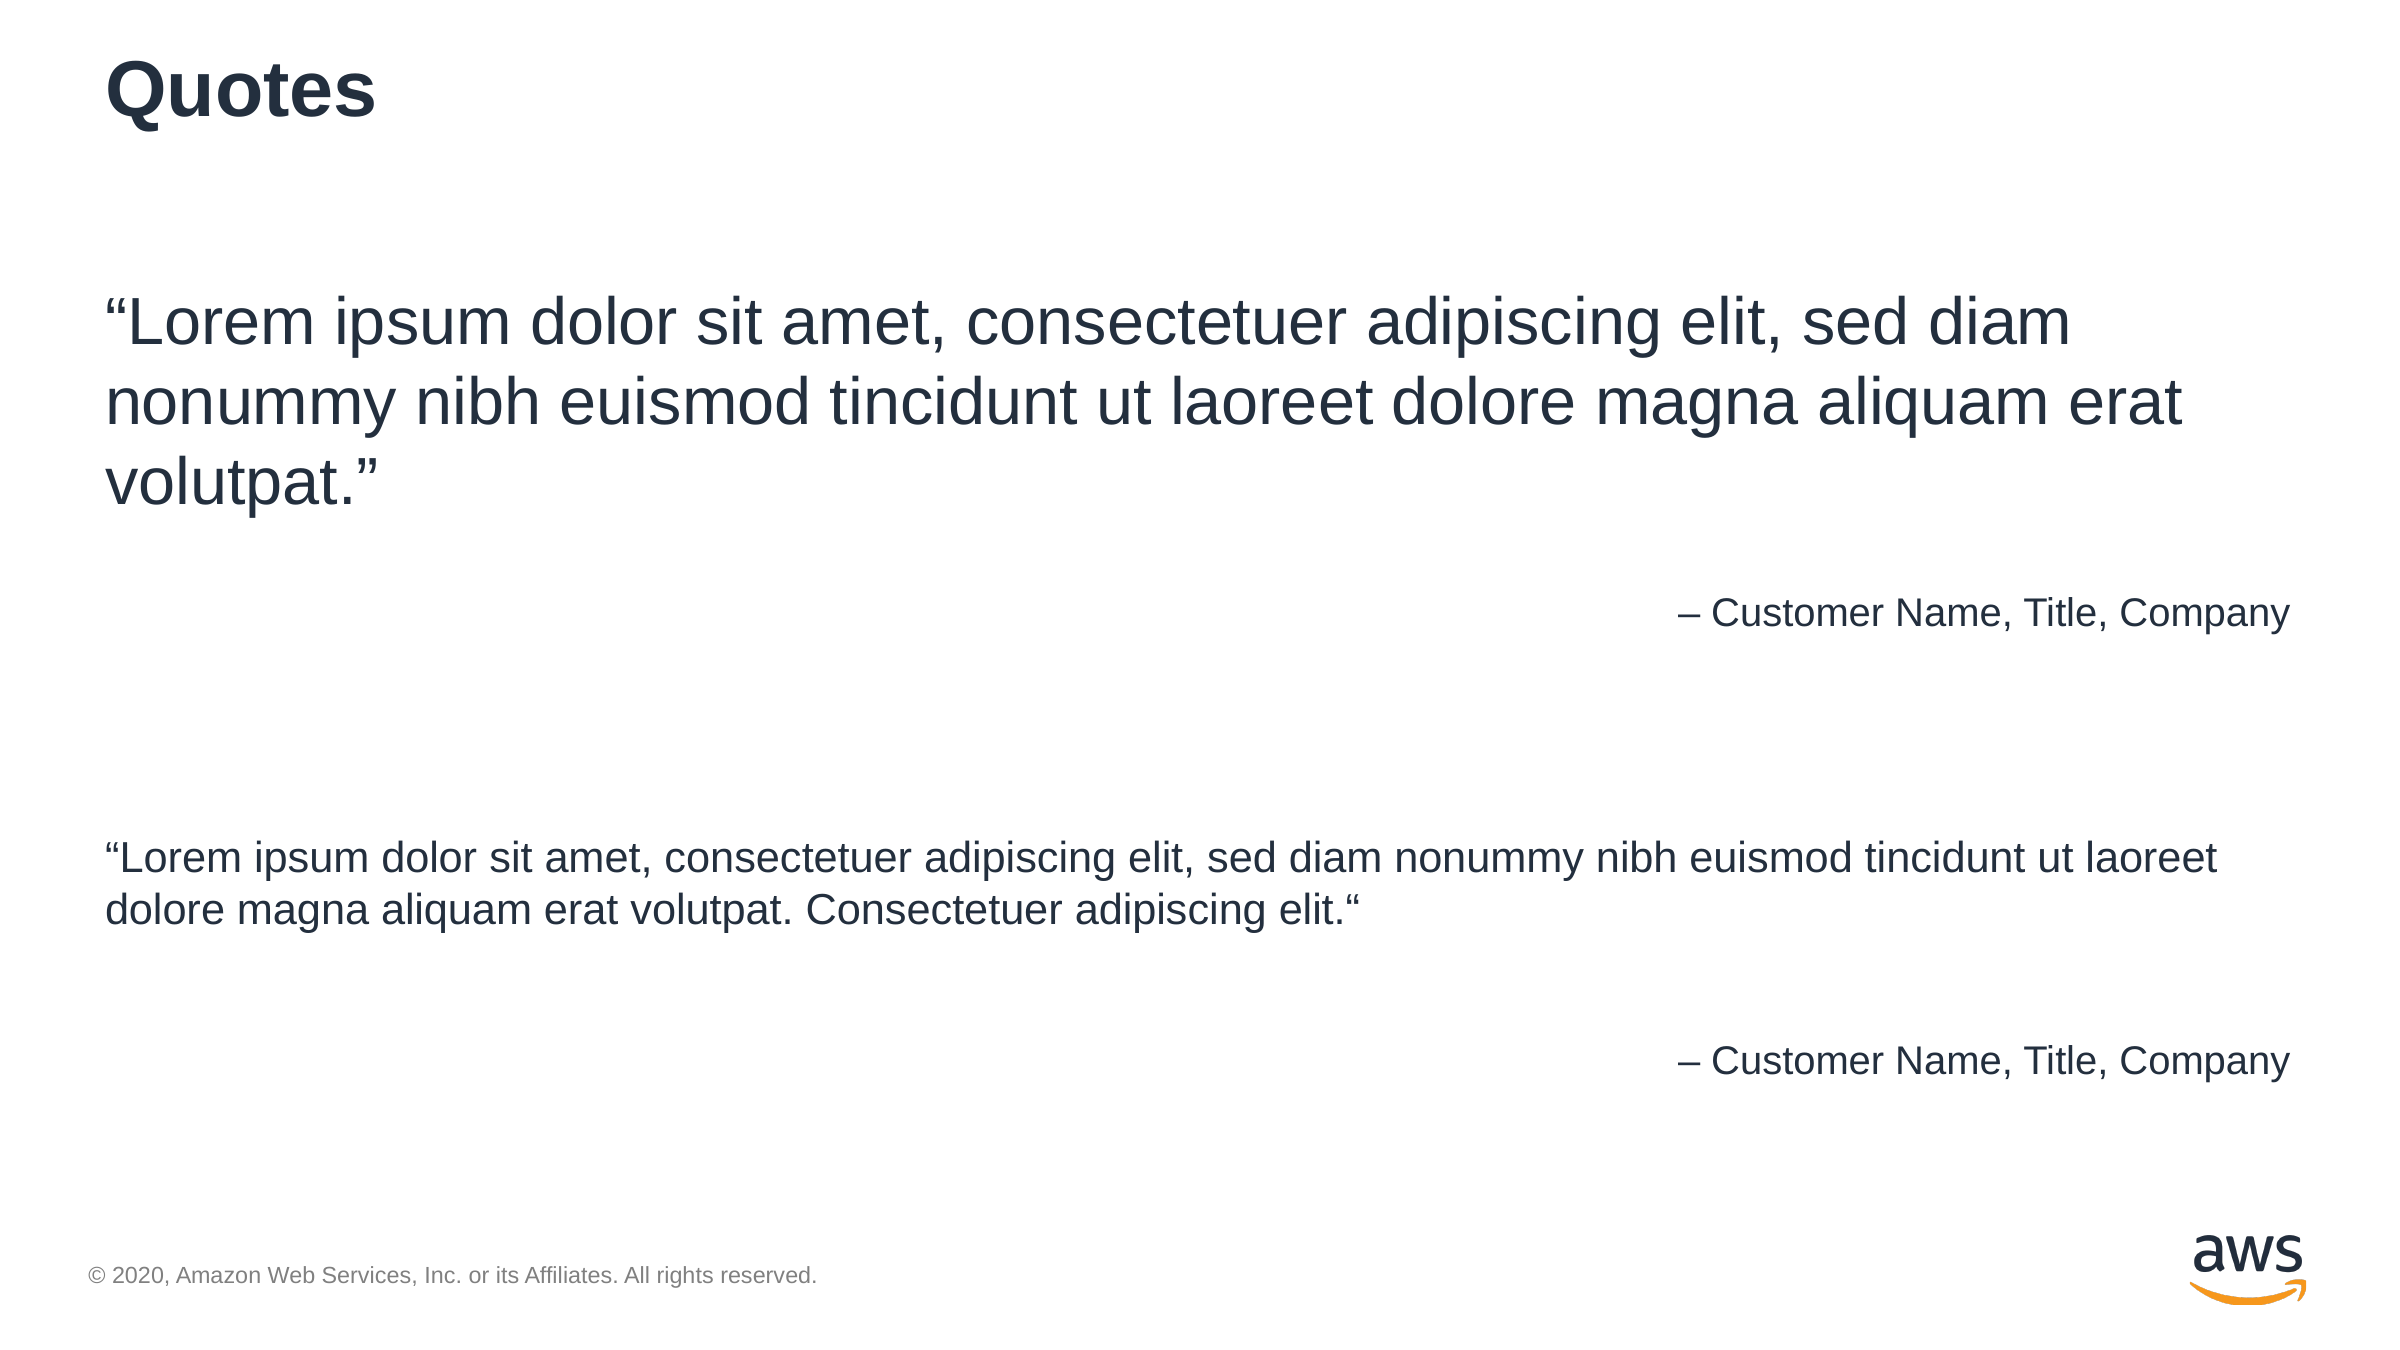

# Quotes
“Lorem ipsum dolor sit amet, consectetuer adipiscing elit, sed diam nonummy nibh euismod tincidunt ut laoreet dolore magna aliquam erat volutpat.”

– Customer Name, Title, Company

“Lorem ipsum dolor sit amet, consectetuer adipiscing elit, sed diam nonummy nibh euismod tincidunt ut laoreet dolore magna aliquam erat volutpat. Consectetuer adipiscing elit.“

– Customer Name, Title, Company